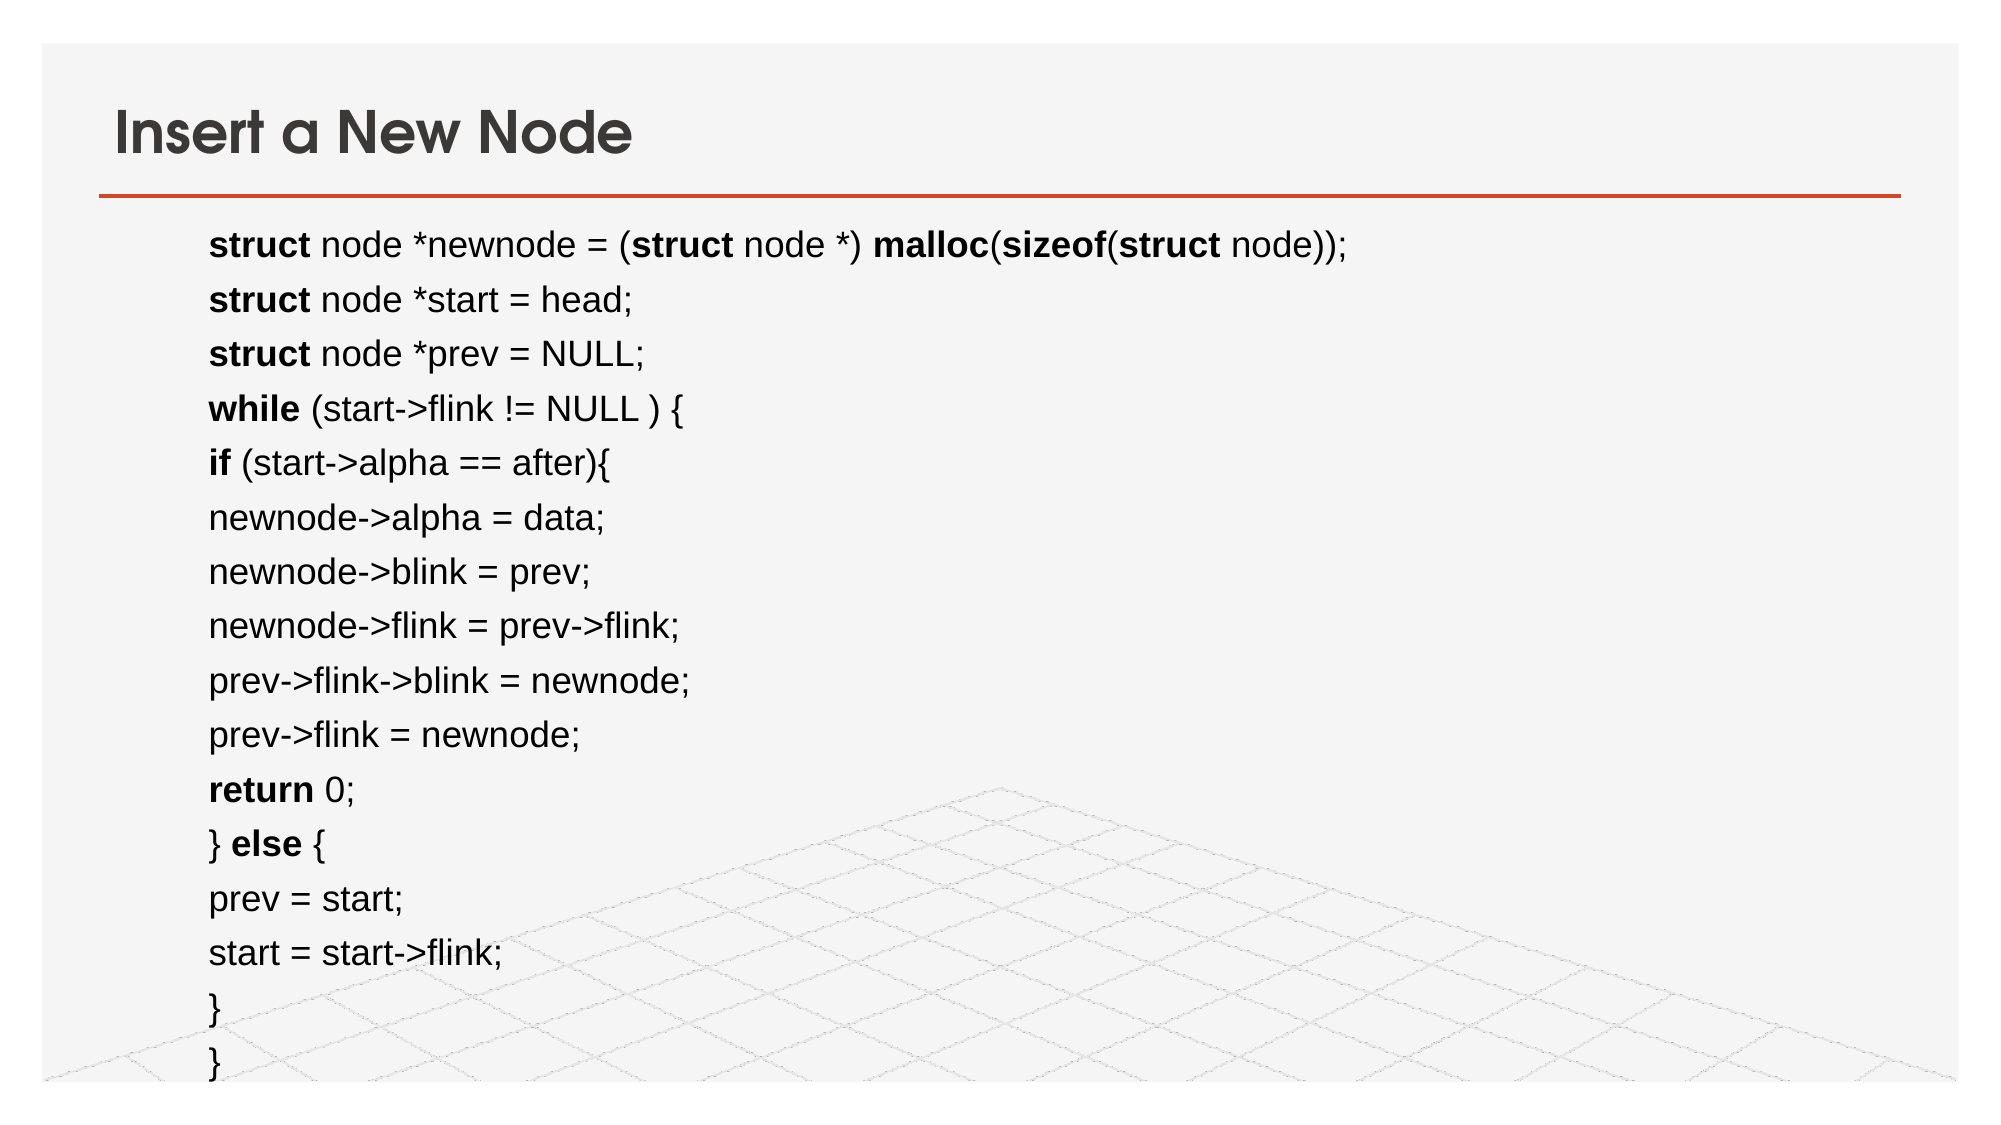

# Insert a New Node
	struct node *newnode = (struct node *) malloc(sizeof(struct node));
	struct node *start = head;
	struct node *prev = NULL;
	while (start->flink != NULL ) {
		if (start->alpha == after){
			newnode->alpha = data;
			newnode->blink = prev;
			newnode->flink = prev->flink;
			prev->flink->blink = newnode;
			prev->flink = newnode;
			return 0;
		} else {
			prev = start;
			start = start->flink;
		}
	}